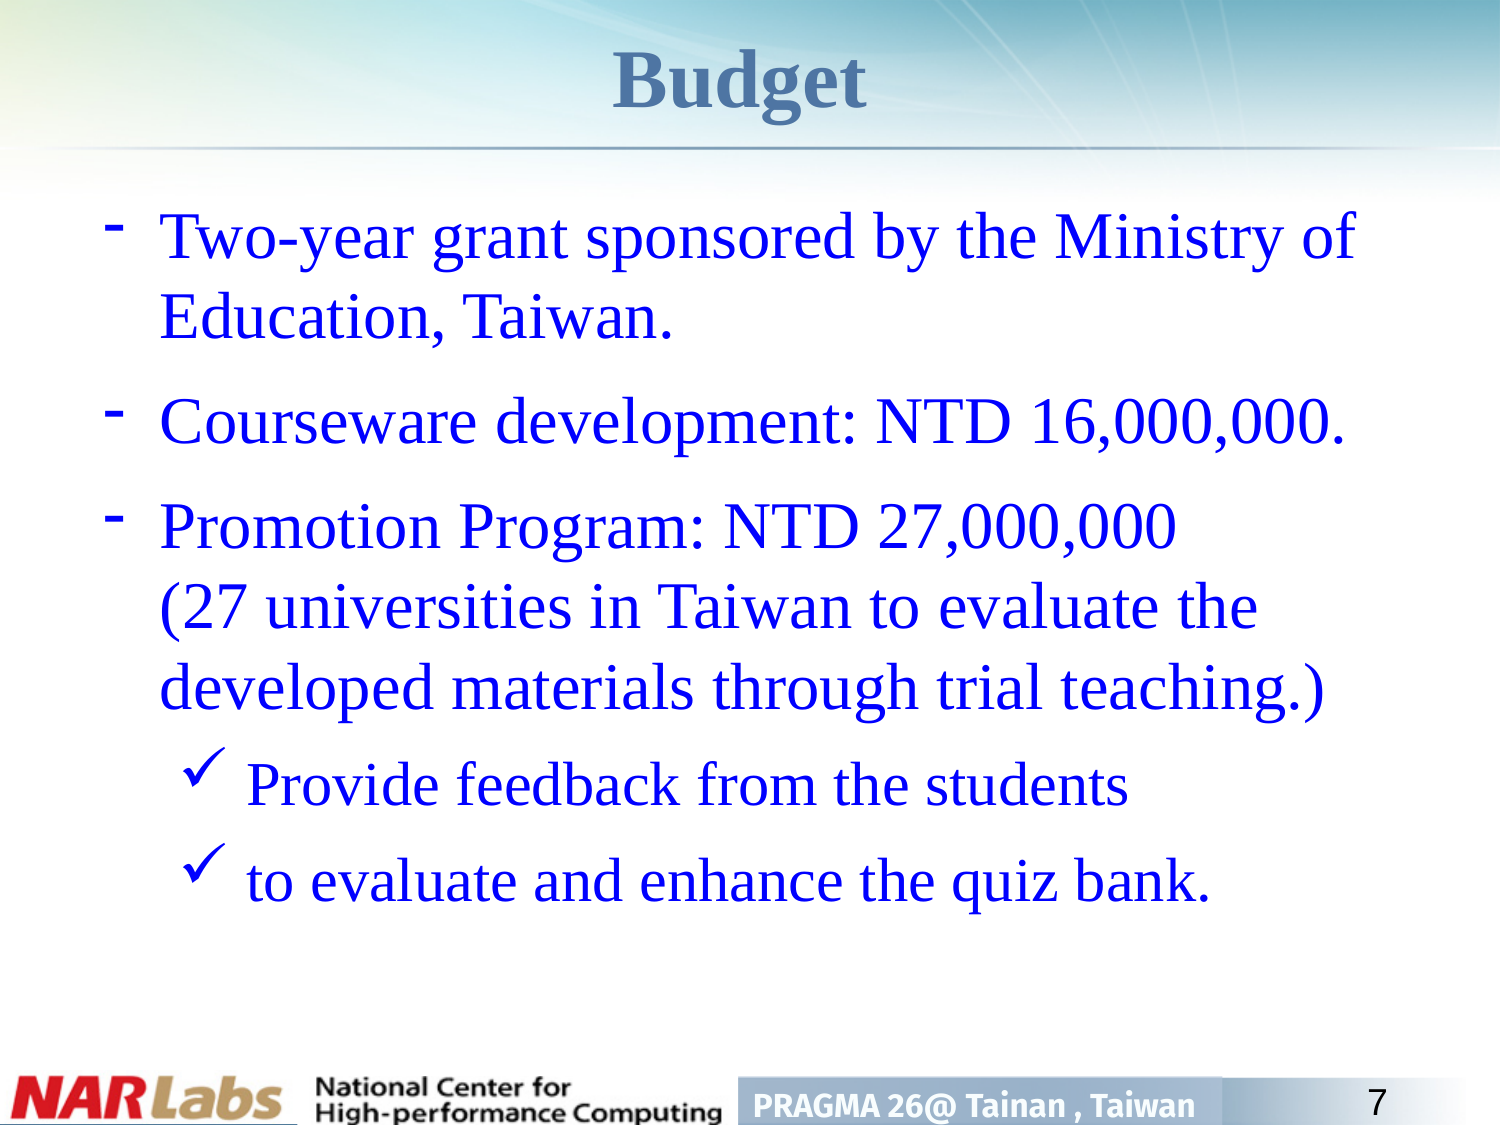

# Budget
Two-year grant sponsored by the Ministry of Education, Taiwan.
Courseware development: NTD 16,000,000.
Promotion Program: NTD 27,000,000
(27 universities in Taiwan to evaluate the developed materials through trial teaching.)
 Provide feedback from the students
 to evaluate and enhance the quiz bank.

7